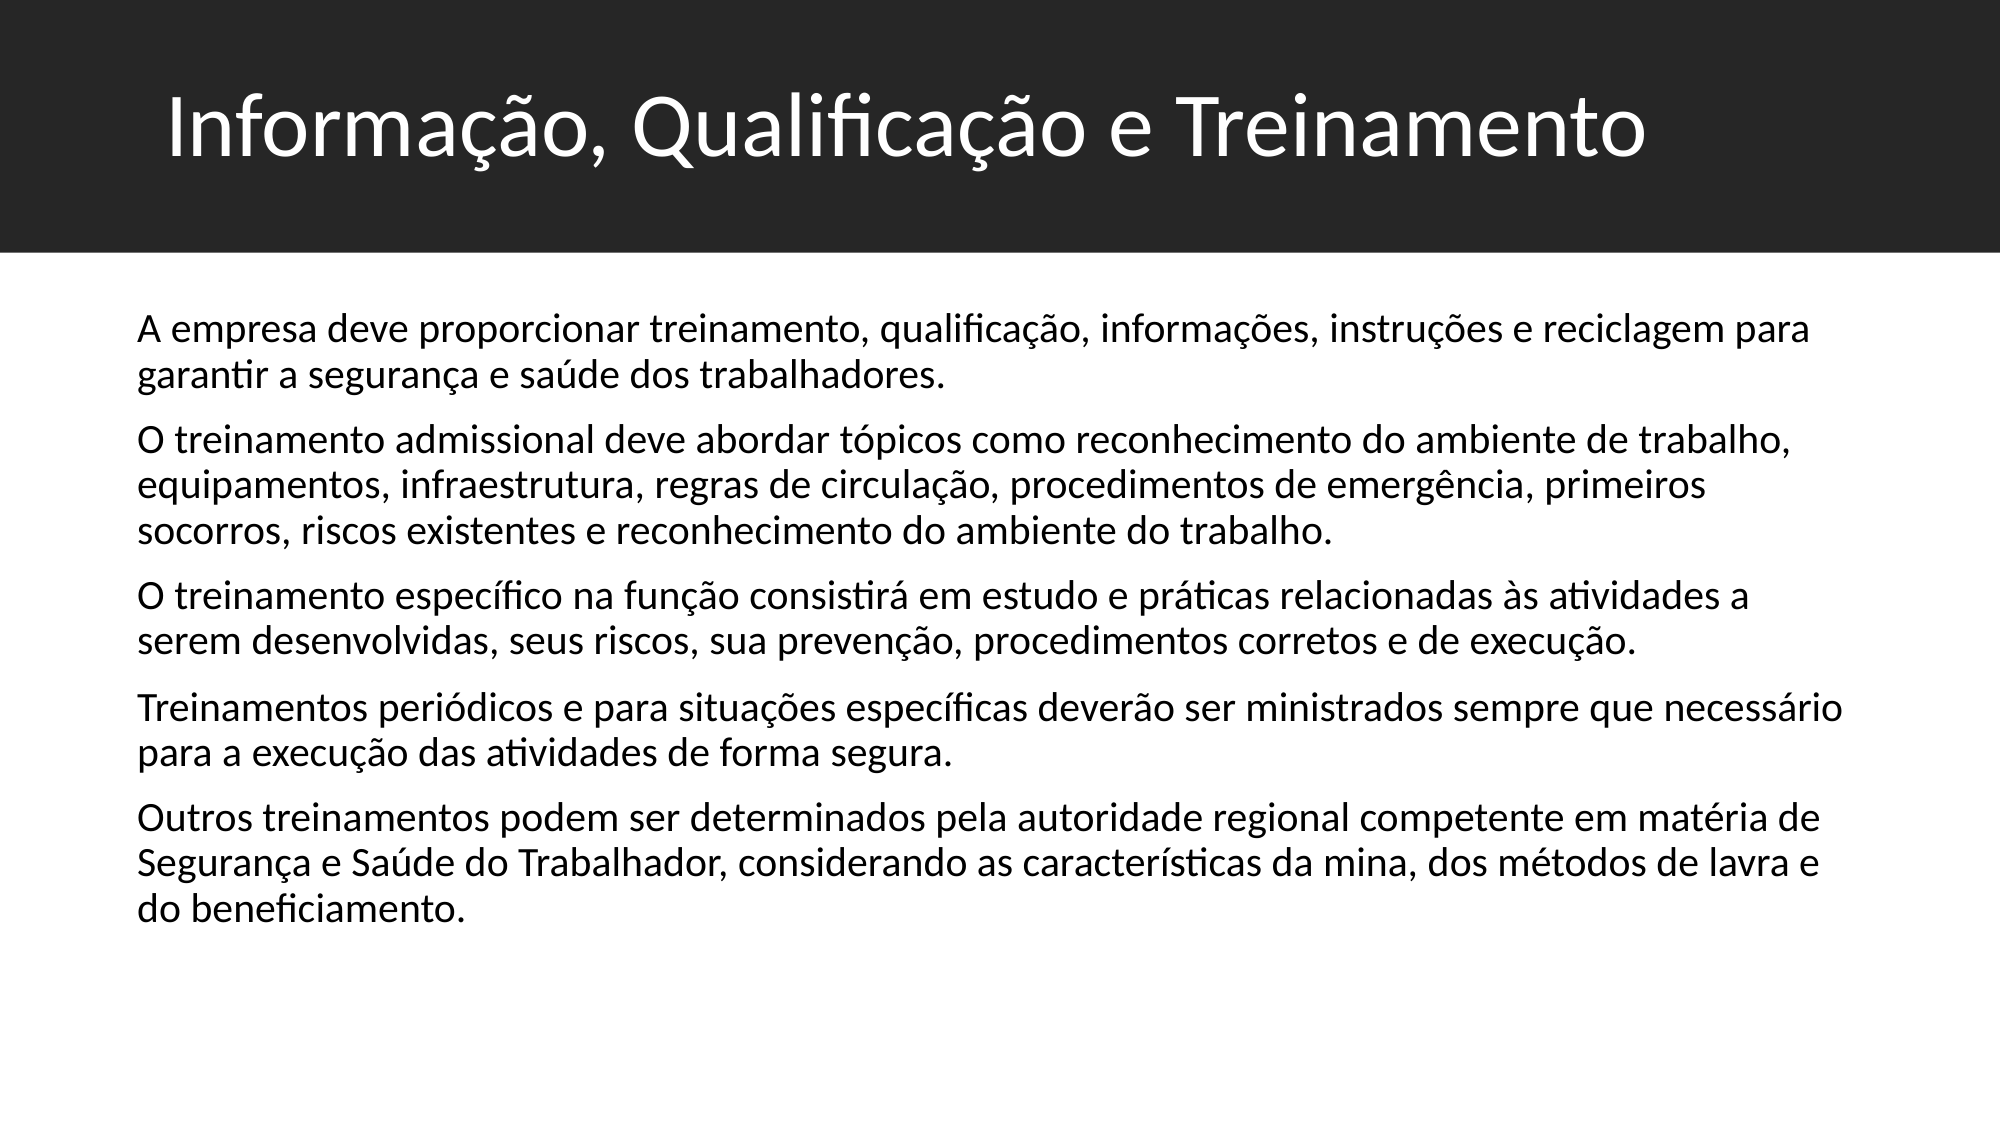

Informação, Qualificação e Treinamento
A empresa deve proporcionar treinamento, qualificação, informações, instruções e reciclagem para garantir a segurança e saúde dos trabalhadores.
O treinamento admissional deve abordar tópicos como reconhecimento do ambiente de trabalho, equipamentos, infraestrutura, regras de circulação, procedimentos de emergência, primeiros socorros, riscos existentes e reconhecimento do ambiente do trabalho.
O treinamento específico na função consistirá em estudo e práticas relacionadas às atividades a serem desenvolvidas, seus riscos, sua prevenção, procedimentos corretos e de execução.
Treinamentos periódicos e para situações específicas deverão ser ministrados sempre que necessário para a execução das atividades de forma segura.
Outros treinamentos podem ser determinados pela autoridade regional competente em matéria de Segurança e Saúde do Trabalhador, considerando as características da mina, dos métodos de lavra e do beneficiamento.